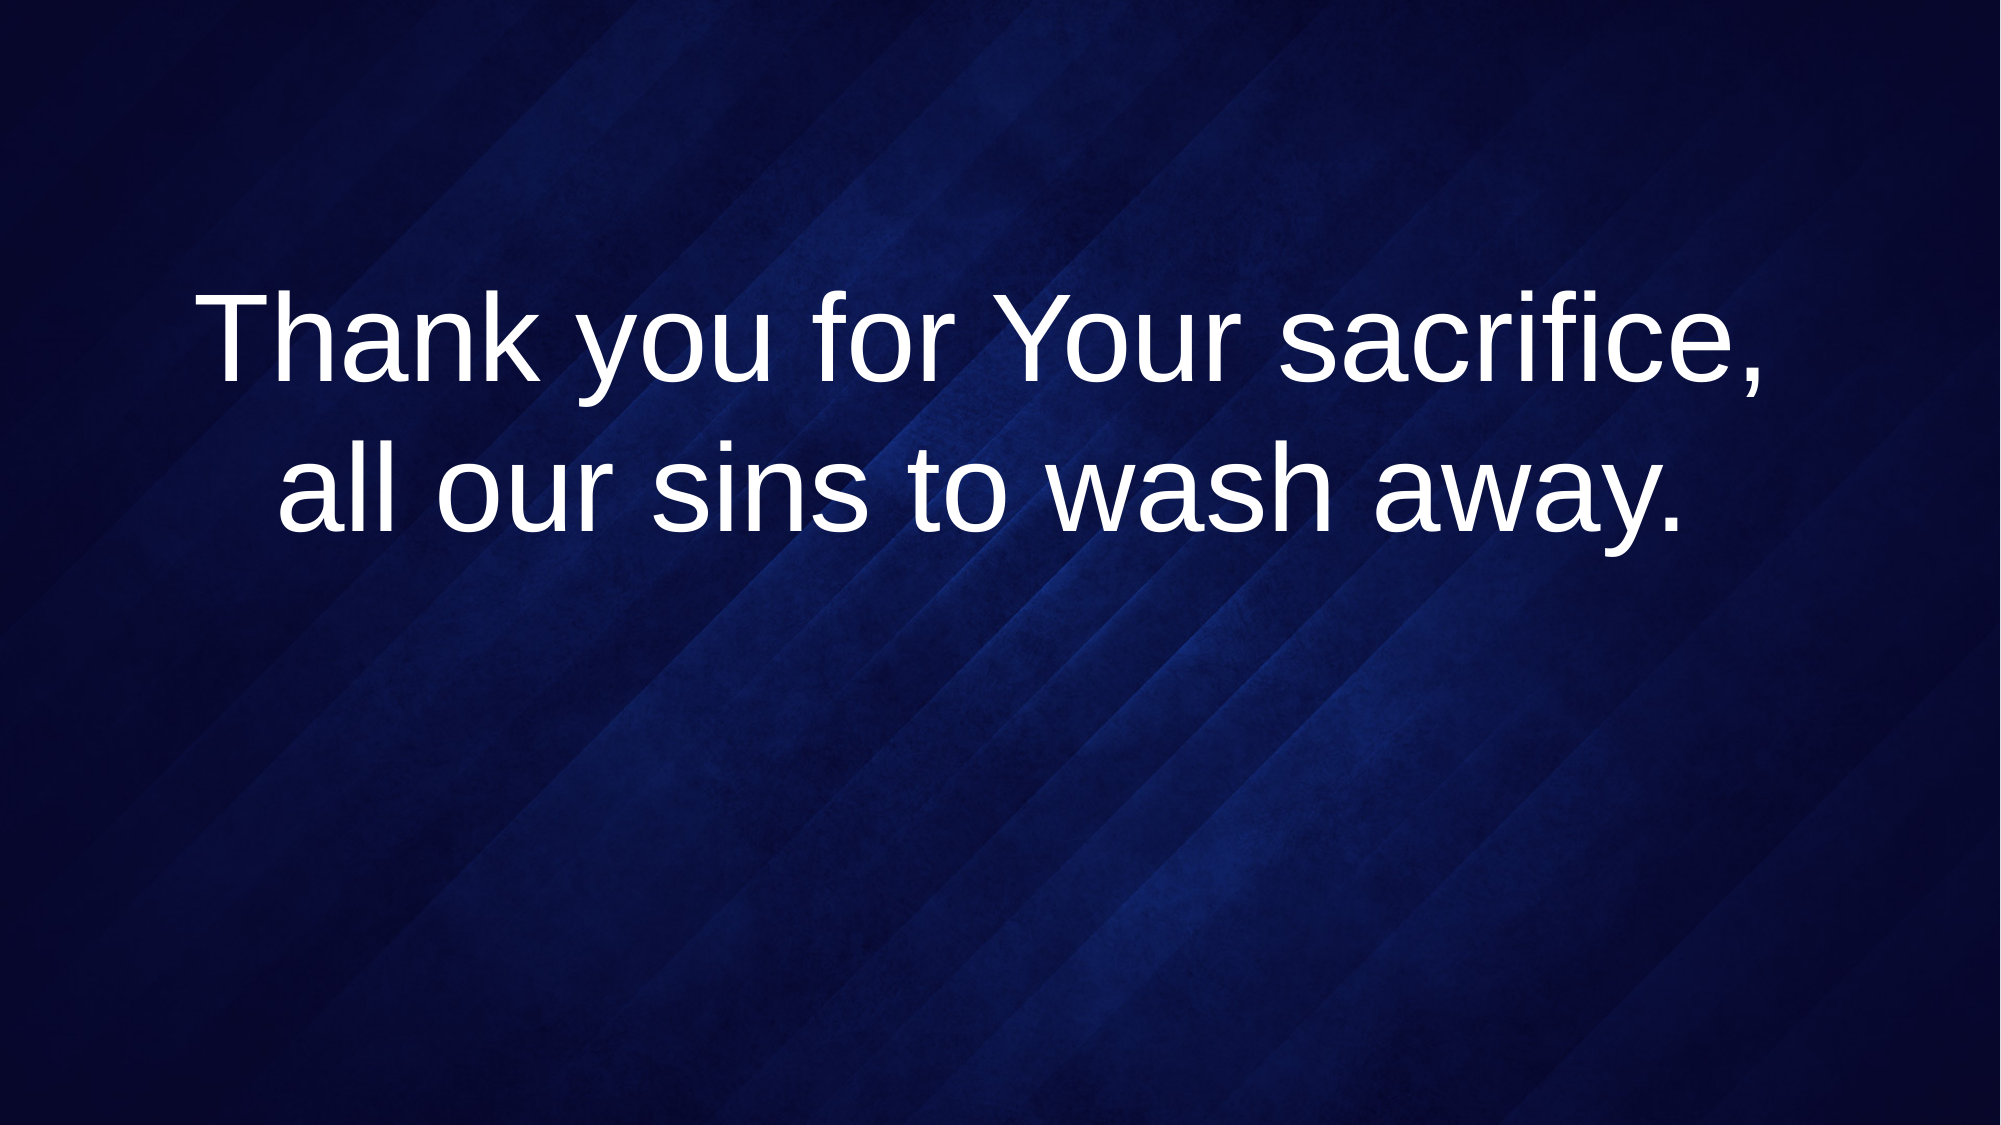

# Thank you for Your sacrifice, all our sins to wash away.